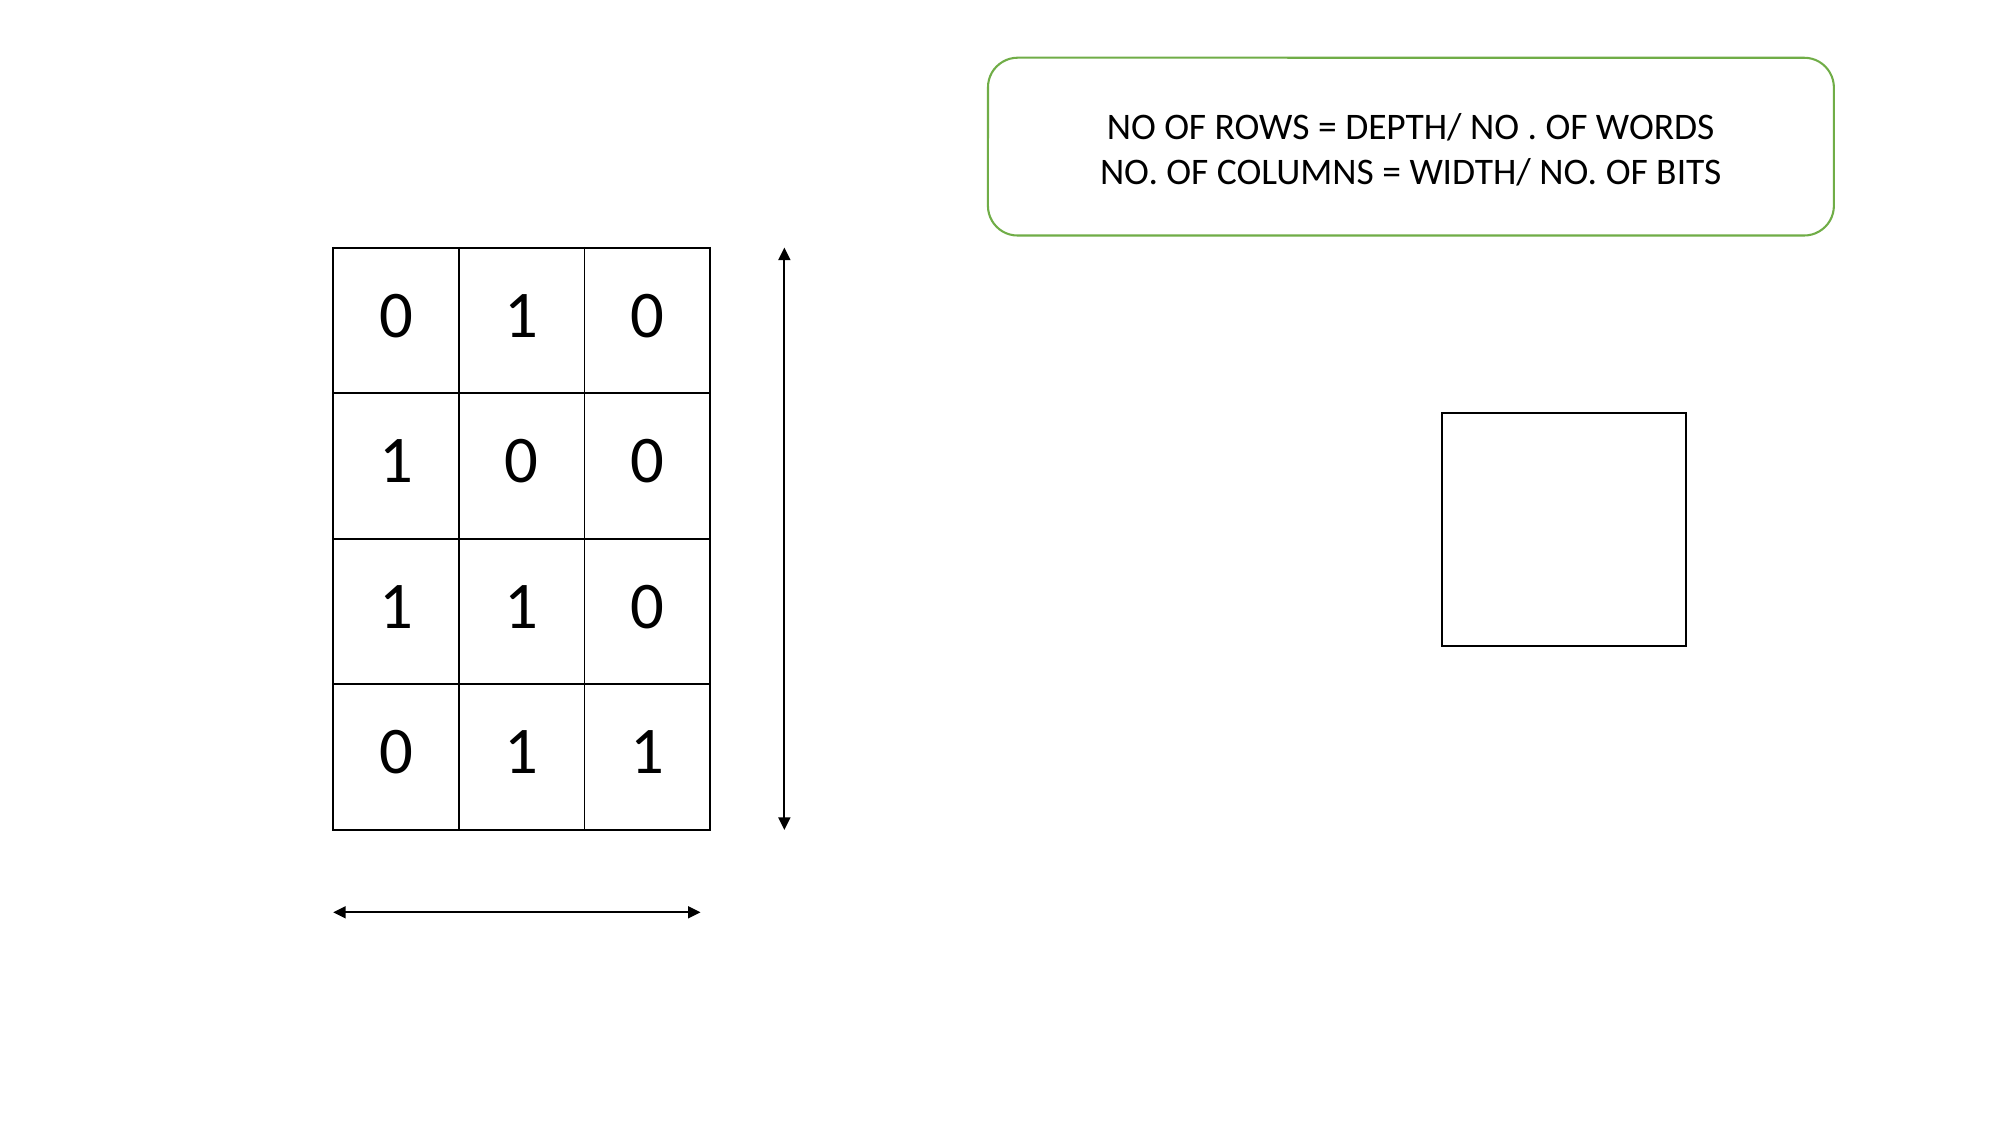

NO OF ROWS = DEPTH/ NO . OF WORDS
NO. OF COLUMNS = WIDTH/ NO. OF BITS
| 0 | 1 | 0 |
| --- | --- | --- |
| 1 | 0 | 0 |
| 1 | 1 | 0 |
| 0 | 1 | 1 |